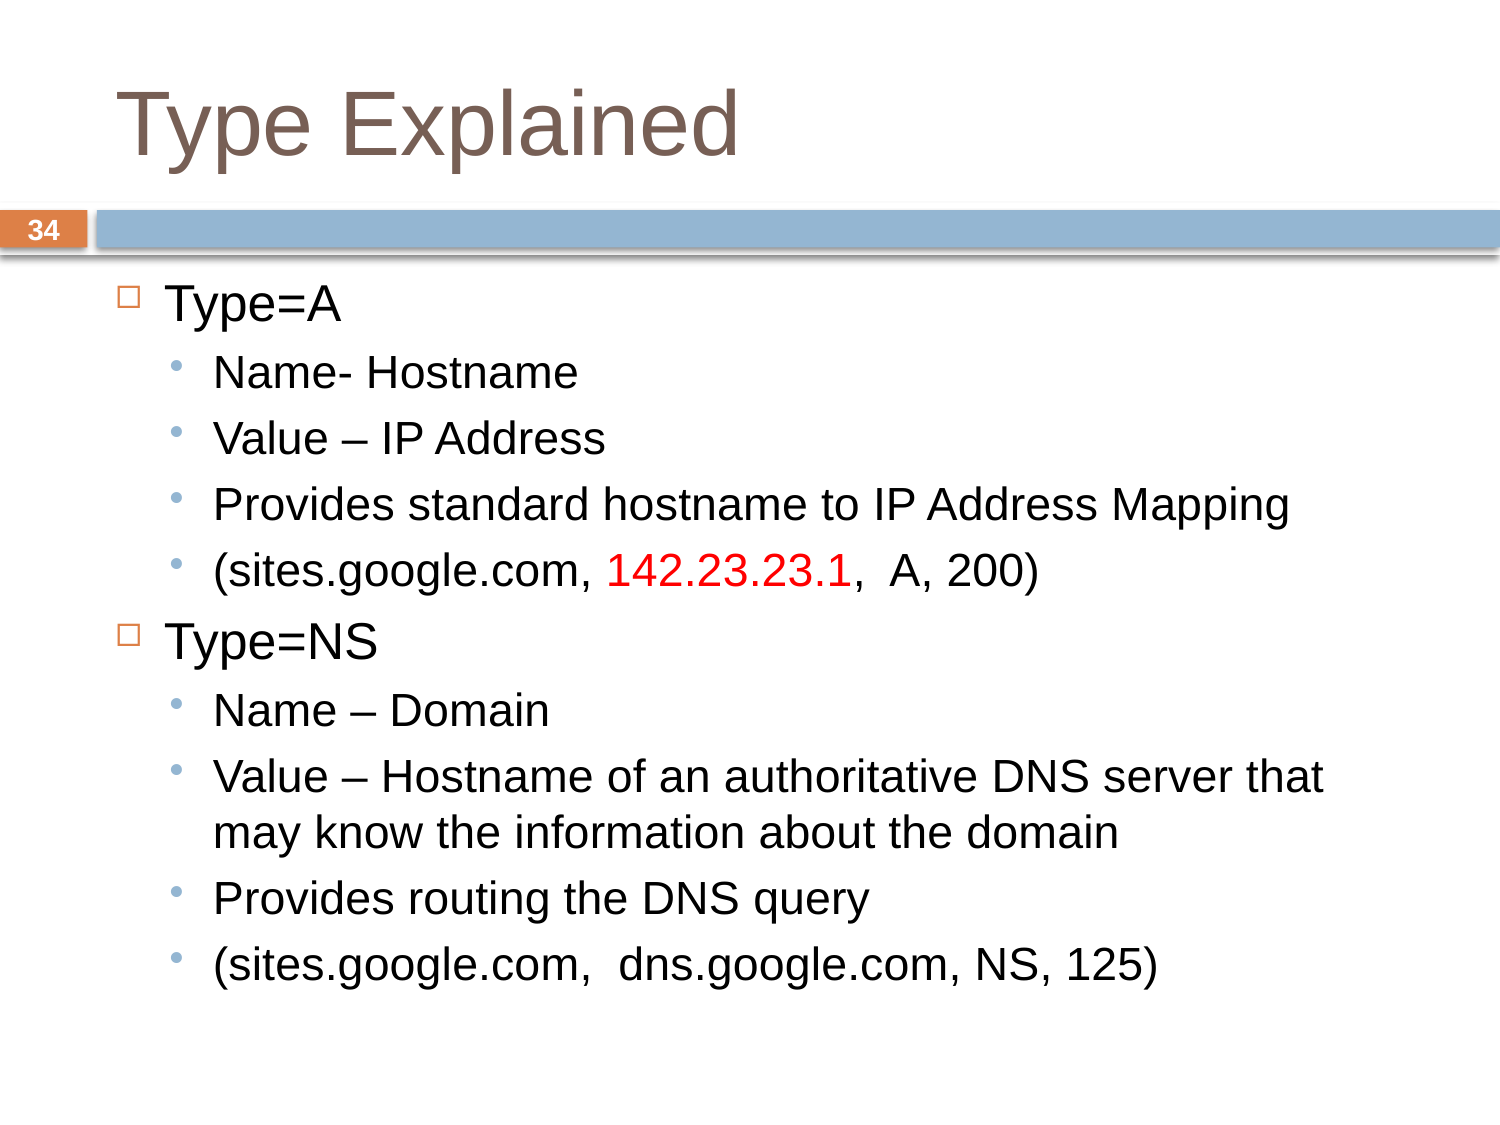

# Type Explained
34
Type=A
Name- Hostname
Value – IP Address
Provides standard hostname to IP Address Mapping
(sites.google.com, 142.23.23.1,  A, 200)
Type=NS
Name – Domain
Value – Hostname of an authoritative DNS server that may know the information about the domain
Provides routing the DNS query
(sites.google.com,  dns.google.com, NS, 125)